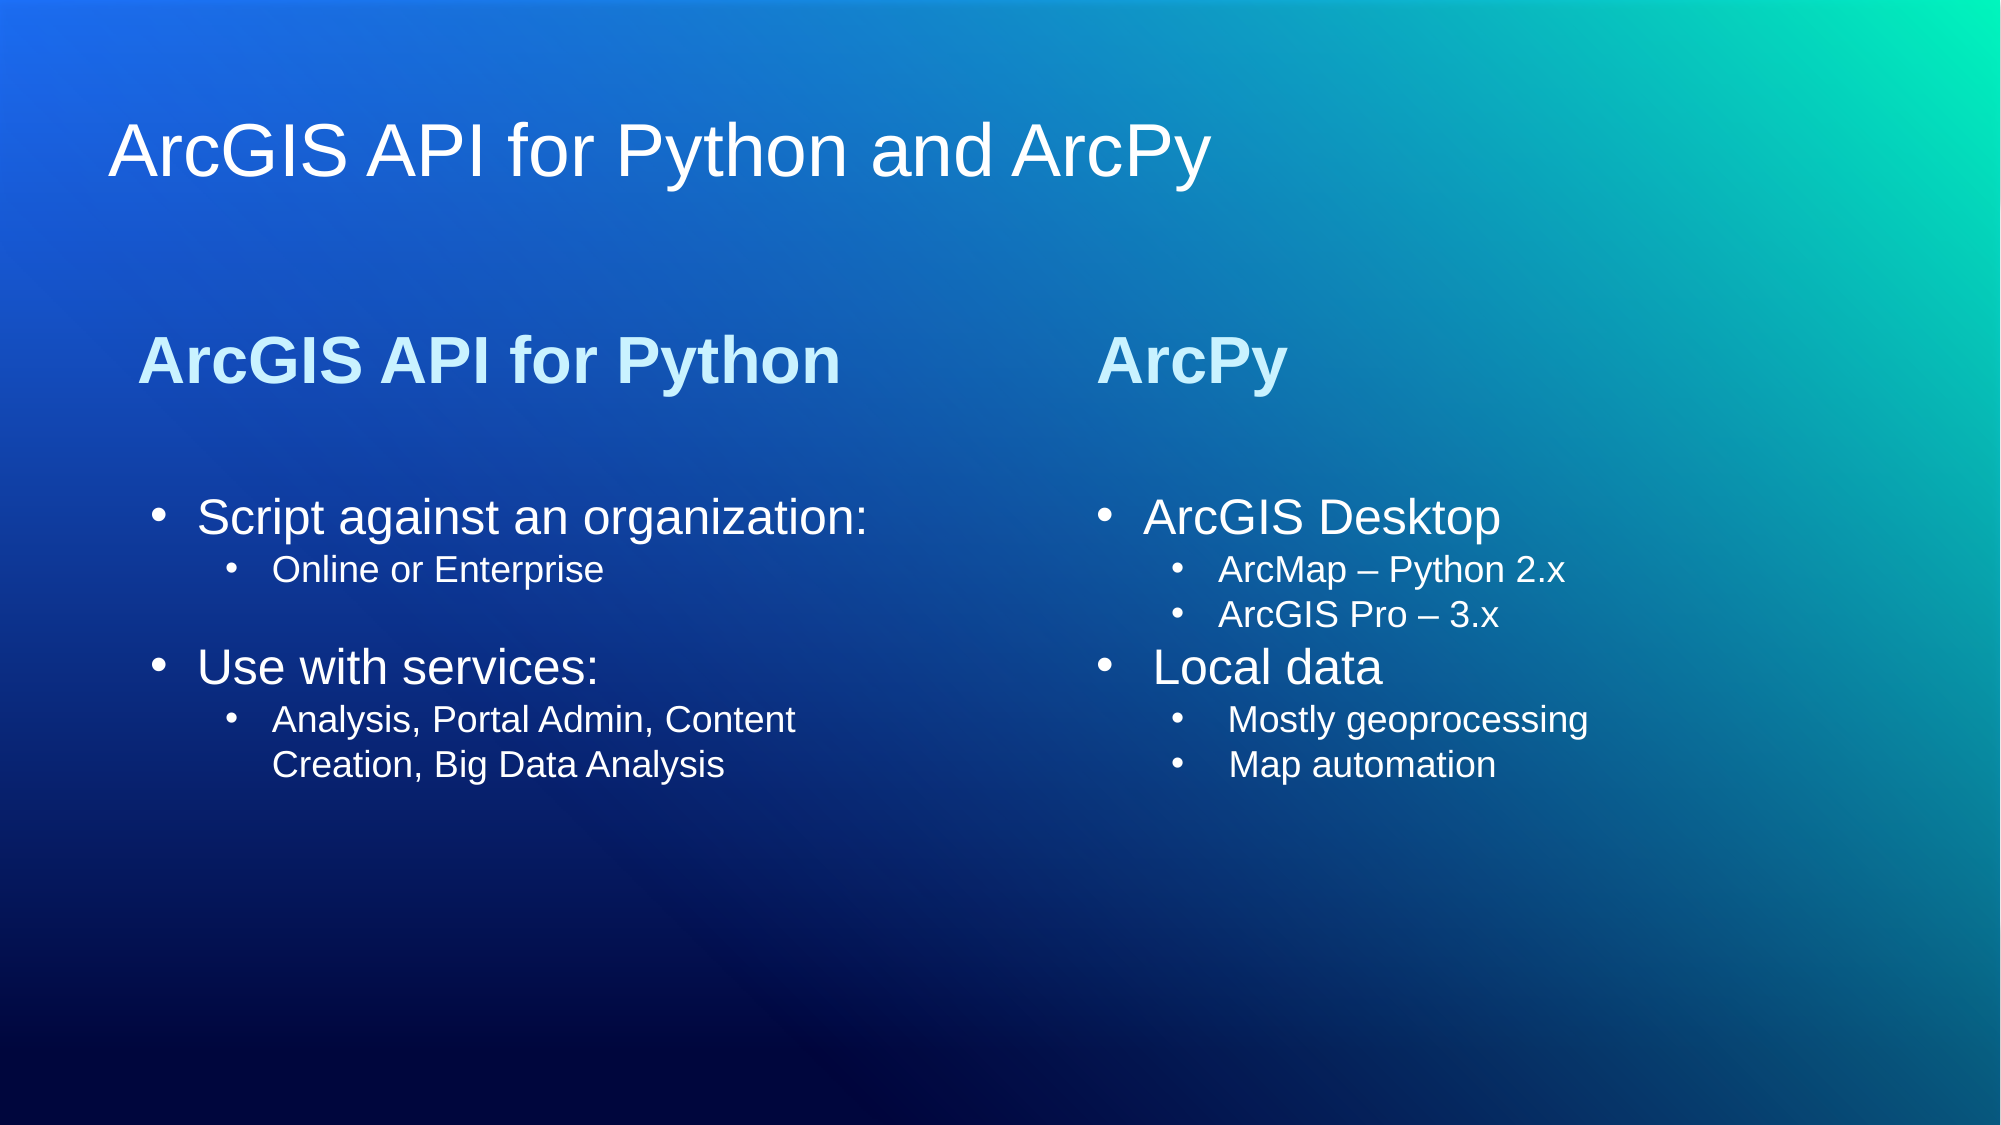

# ArcGIS API for Python and ArcPy
ArcGIS API for Python
ArcPy
Script against an organization:
Online or Enterprise

Use with services:
Analysis, Portal Admin, Content Creation, Big Data Analysis
ArcGIS Desktop
ArcMap – Python 2.x
ArcGIS Pro – 3.x
Local data
Mostly geoprocessing
 Map automation